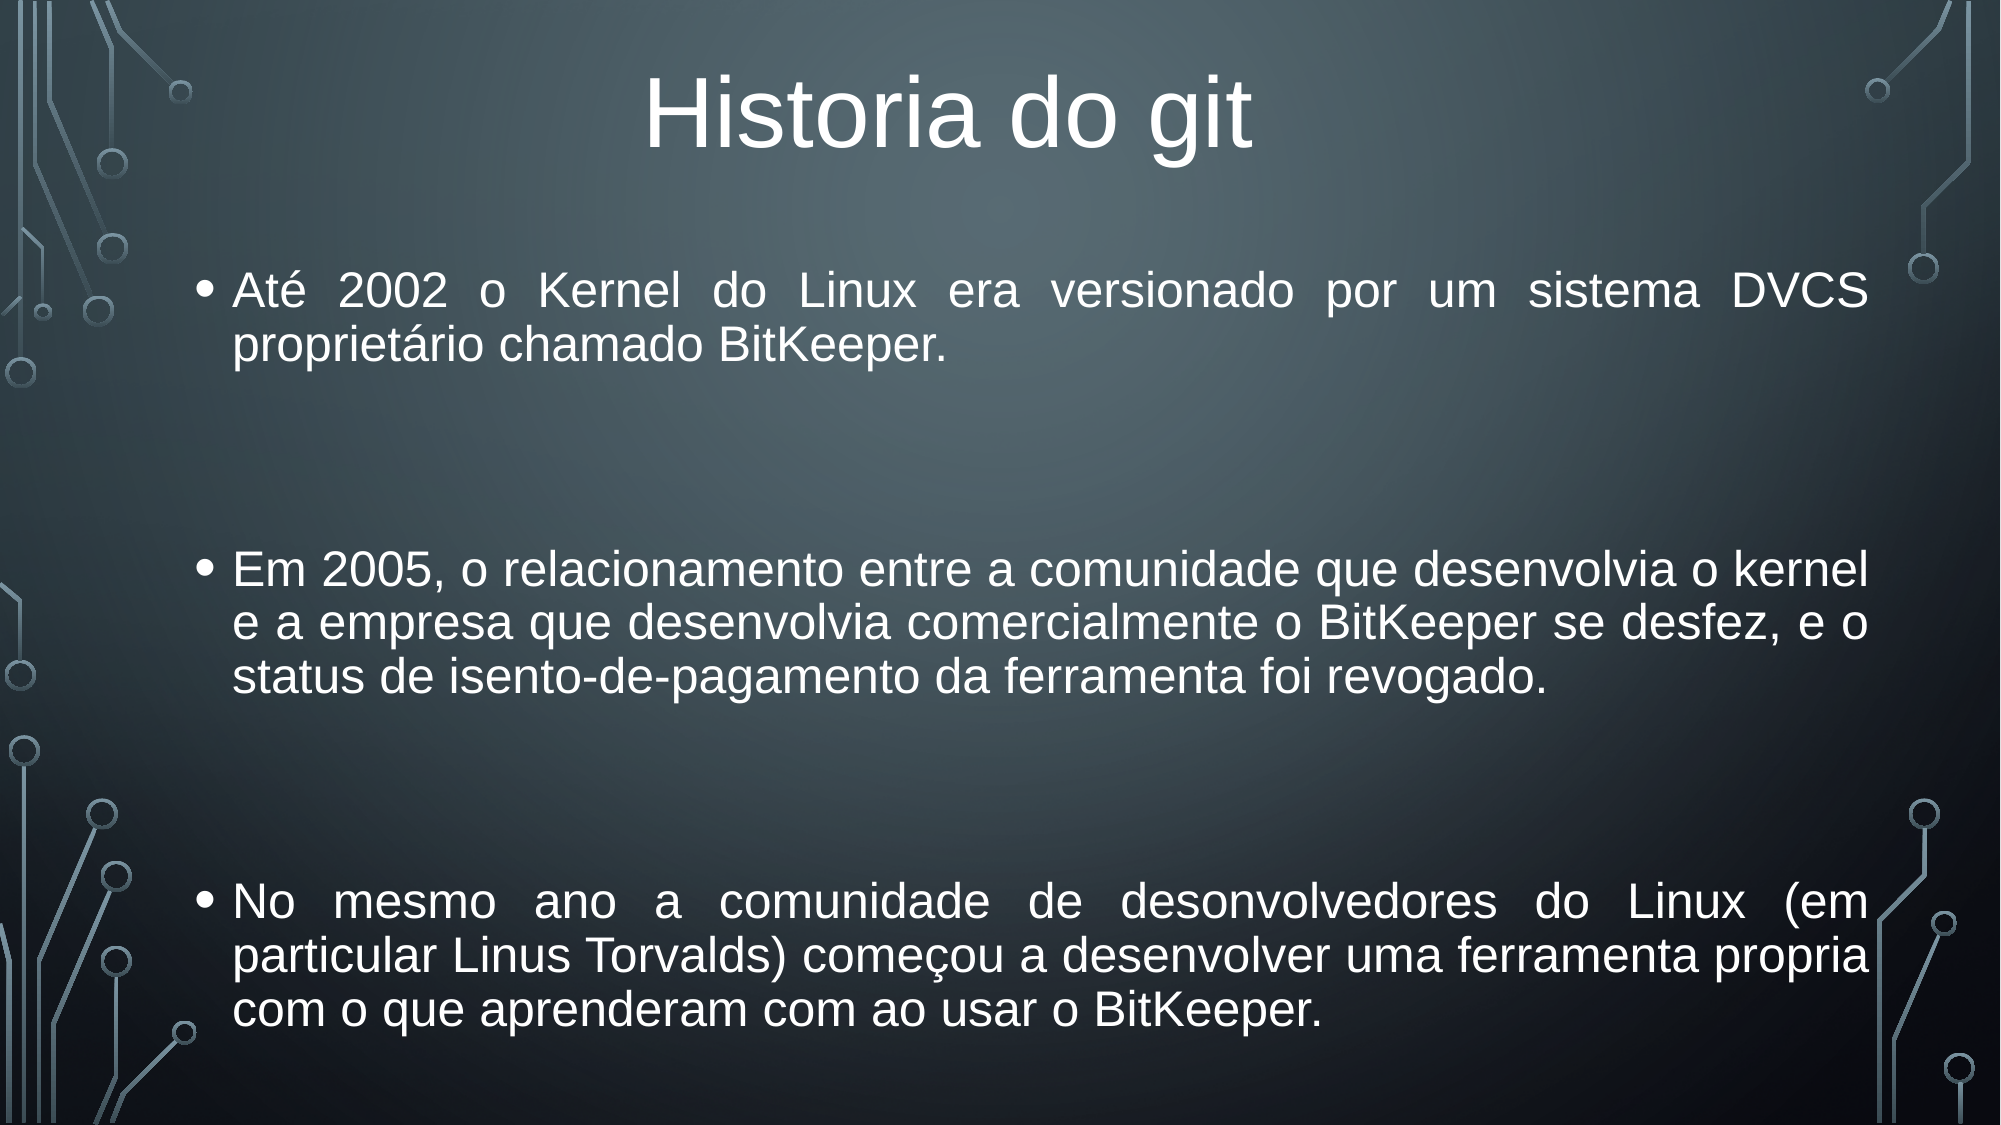

Historia do git

Até 2002 o Kernel do Linux era versionado por um sistema DVCS proprietário chamado BitKeeper.

Em 2005, o relacionamento entre a comunidade que desenvolvia o kernel e a empresa que desenvolvia comercialmente o BitKeeper se desfez, e o status de isento-de-pagamento da ferramenta foi revogado.

No mesmo ano a comunidade de desonvolvedores do Linux (em particular Linus Torvalds) começou a desenvolver uma ferramenta propria com o que aprenderam com ao usar o BitKeeper.